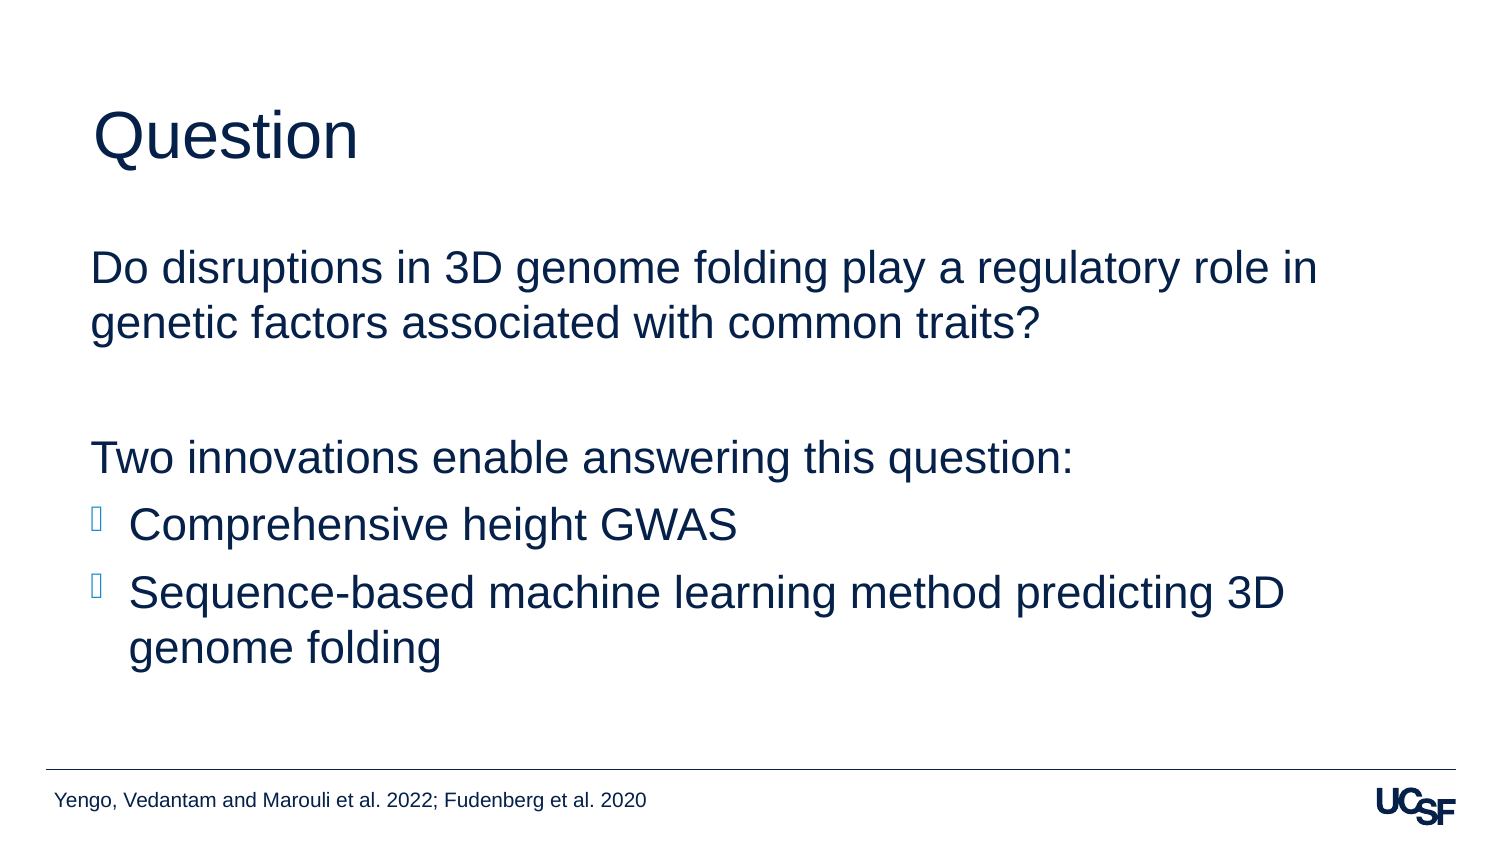

Question
Do disruptions in 3D genome folding play a regulatory role in genetic factors associated with common traits?

Two innovations enable answering this question:
Comprehensive height GWAS
Sequence-based machine learning method predicting 3D genome folding
Yengo, Vedantam and Marouli et al. 2022; Fudenberg et al. 2020